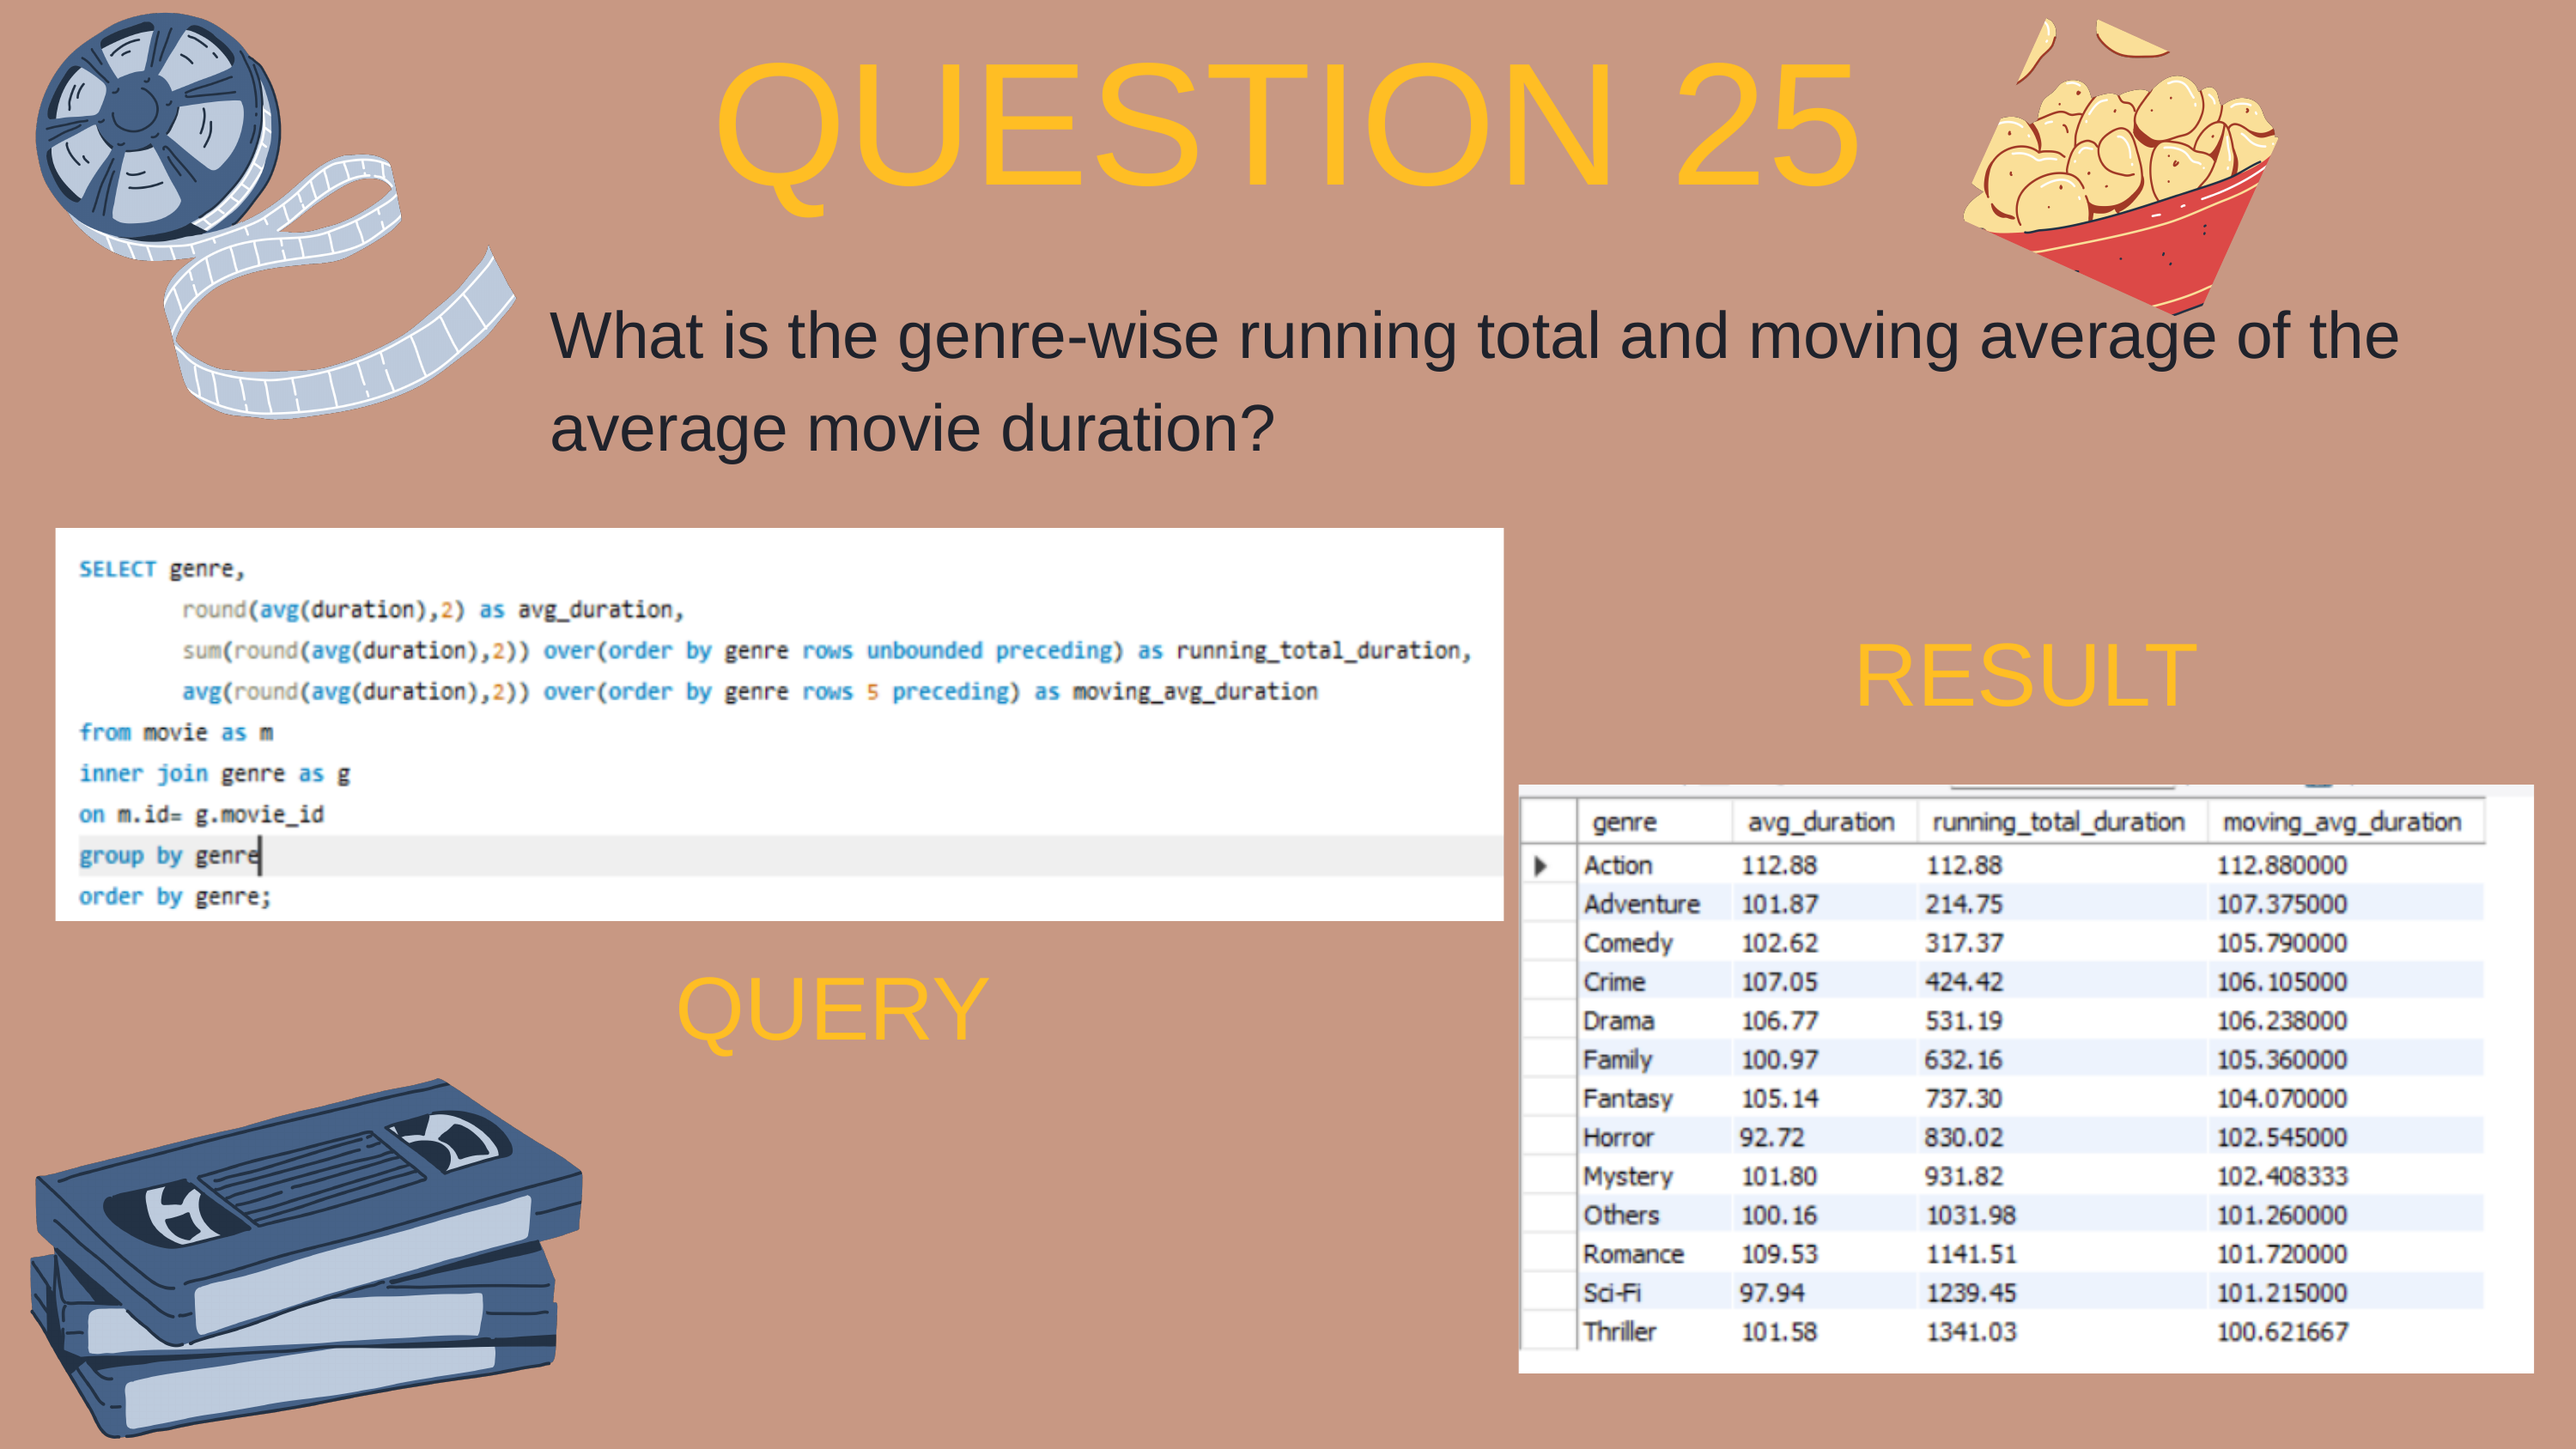

QUESTION 25
What is the genre-wise running total and moving average of the average movie duration?

RESULT

QUERY